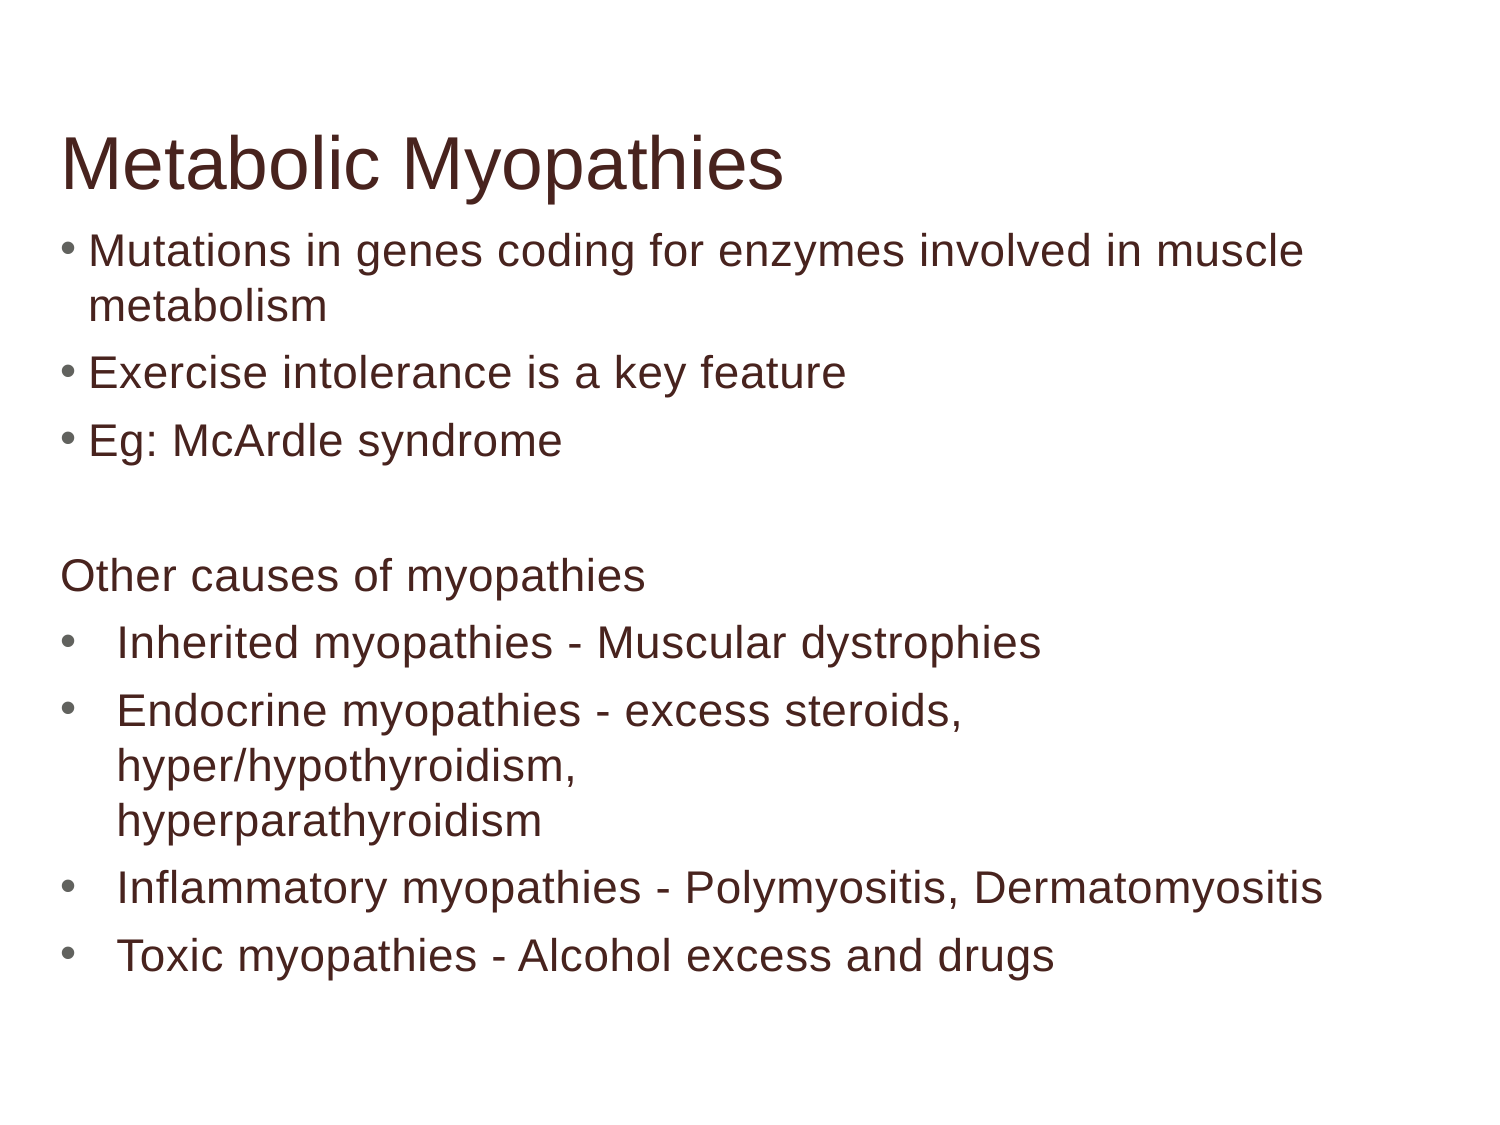

# Metabolic Myopathies
Mutations in genes coding for enzymes involved in muscle metabolism
Exercise intolerance is a key feature
Eg: McArdle syndrome

Other causes of myopathies
Inherited myopathies - Muscular dystrophies
Endocrine myopathies - excess steroids, hyper/hypothyroidism, 				   hyperparathyroidism
Inflammatory myopathies - Polymyositis, Dermatomyositis
Toxic myopathies - Alcohol excess and drugs